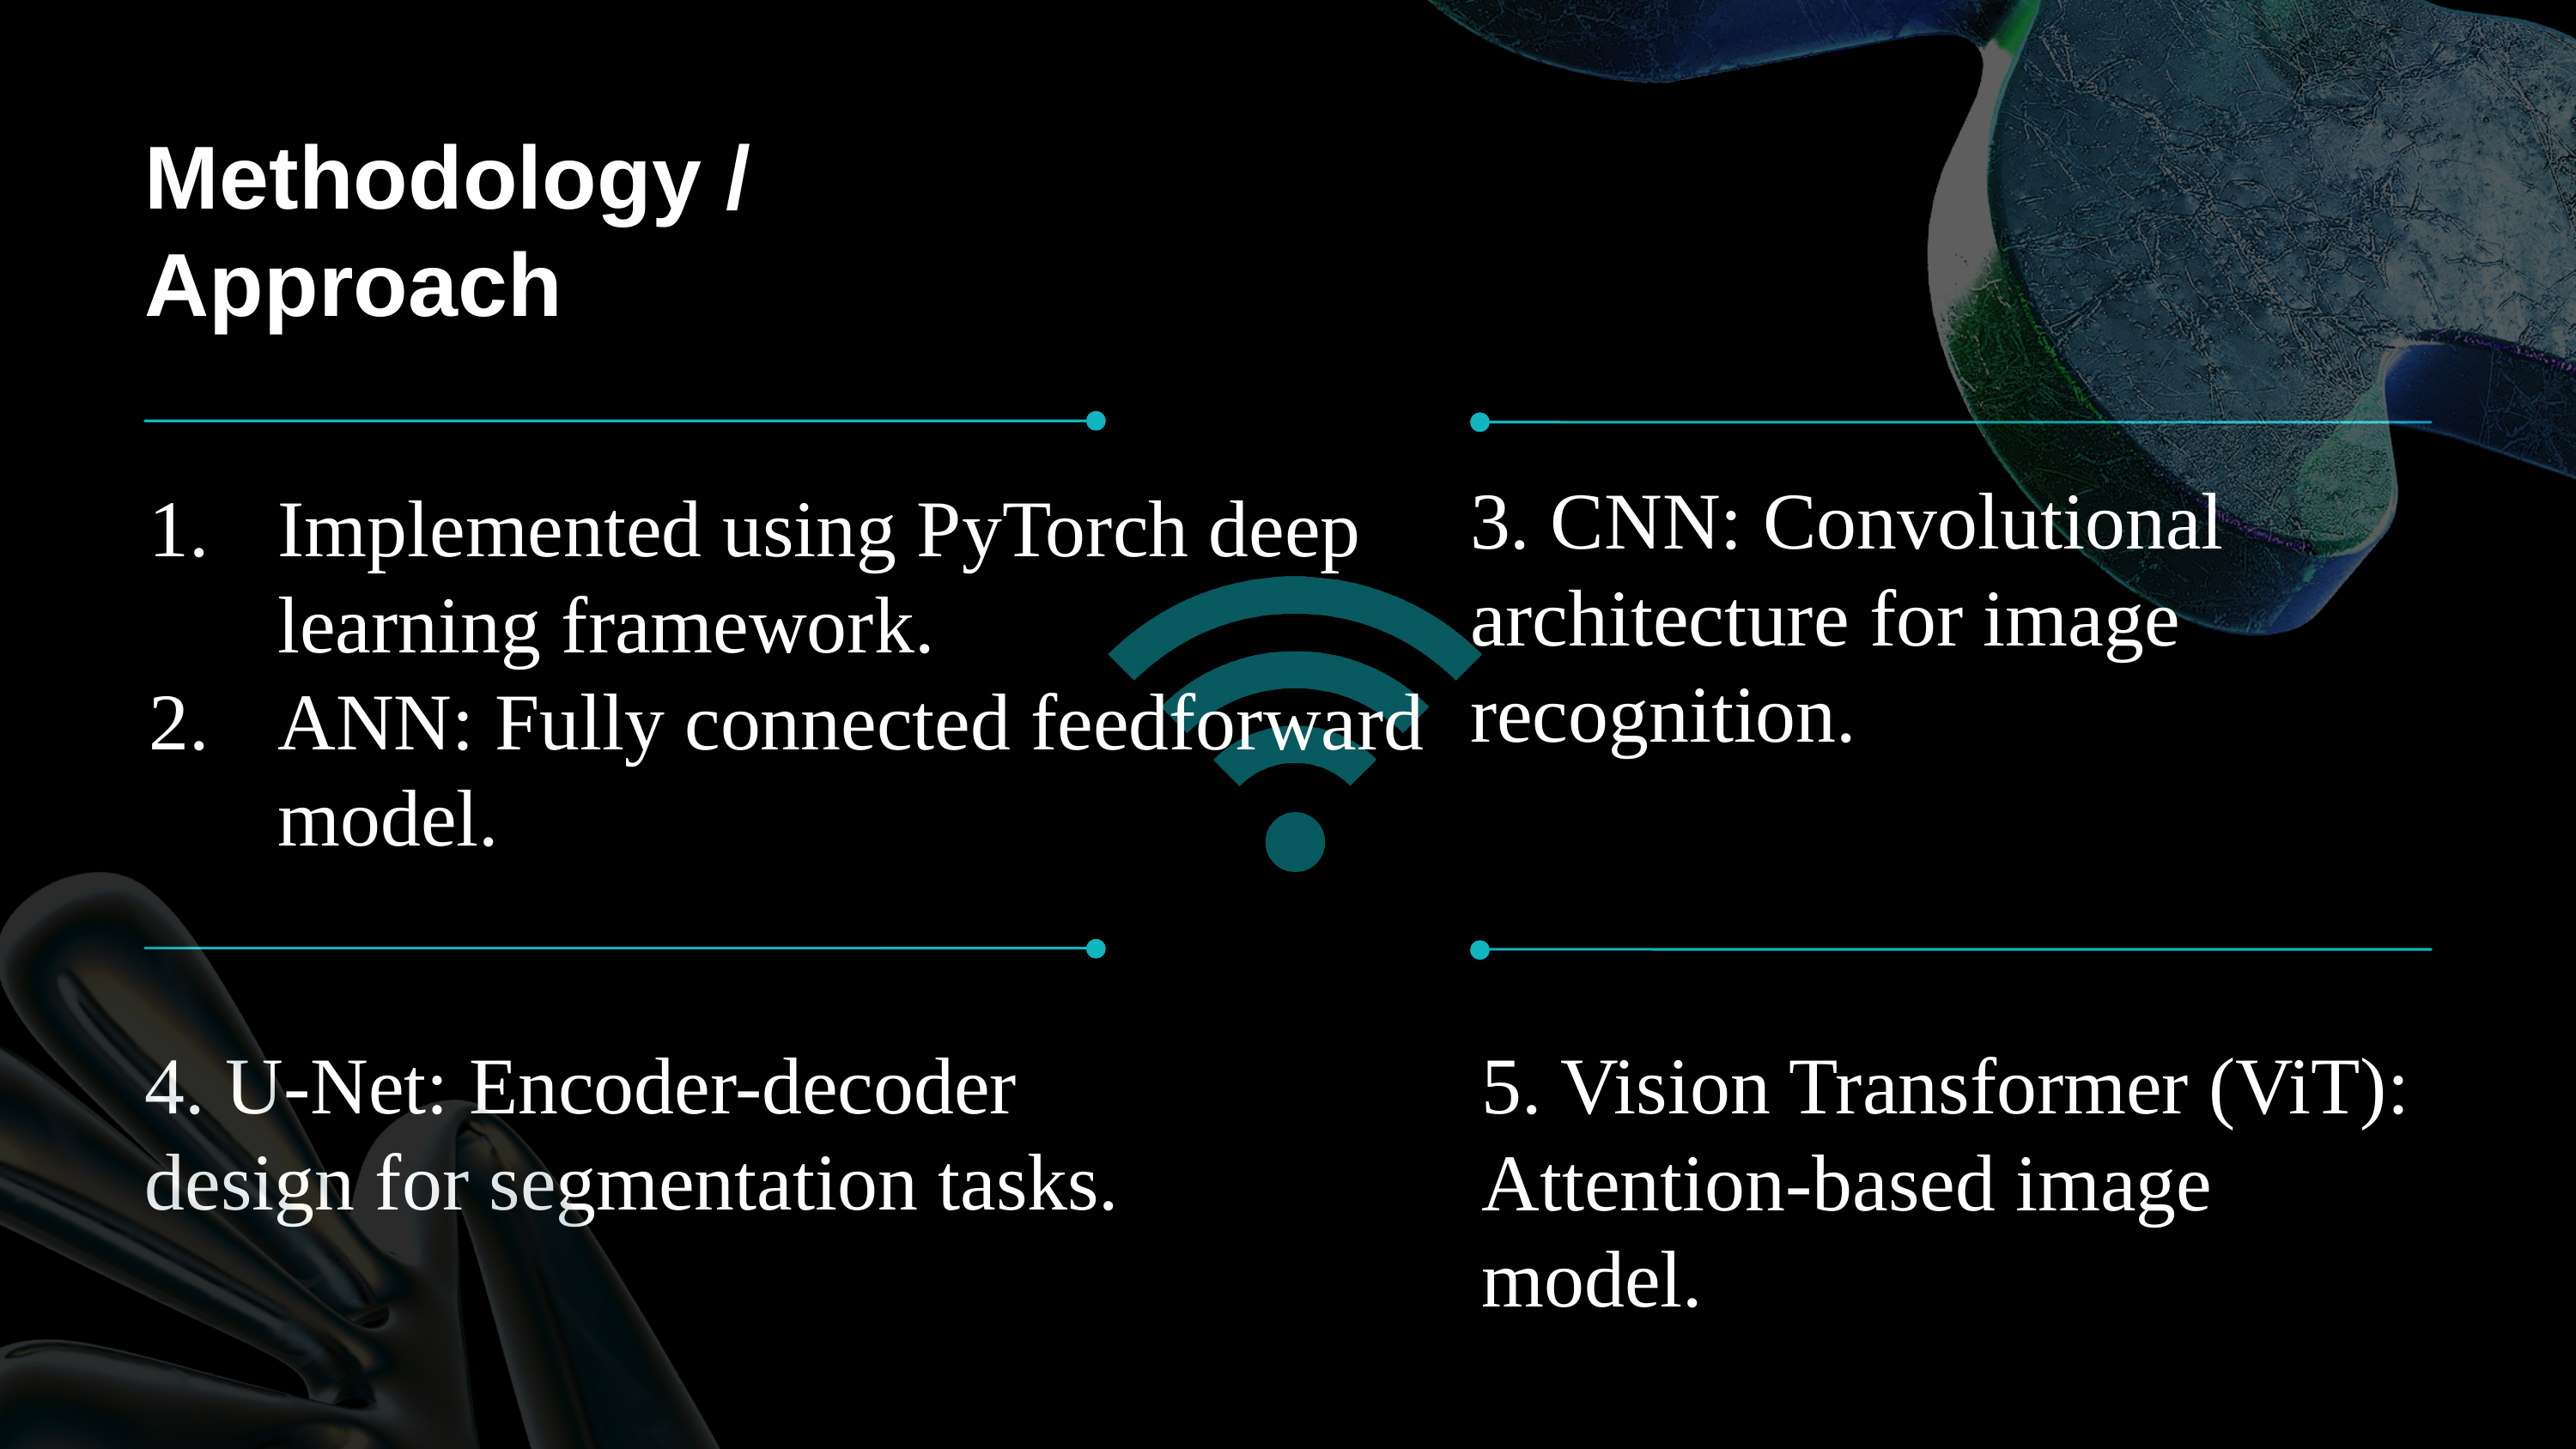

Methodology / Approach

3. CNN: Convolutional architecture for image recognition.
Implemented using PyTorch deep learning framework.
ANN: Fully connected feedforward model.

4. U-Net: Encoder-decoder design for segmentation tasks.
5. Vision Transformer (ViT): Attention-based image model.